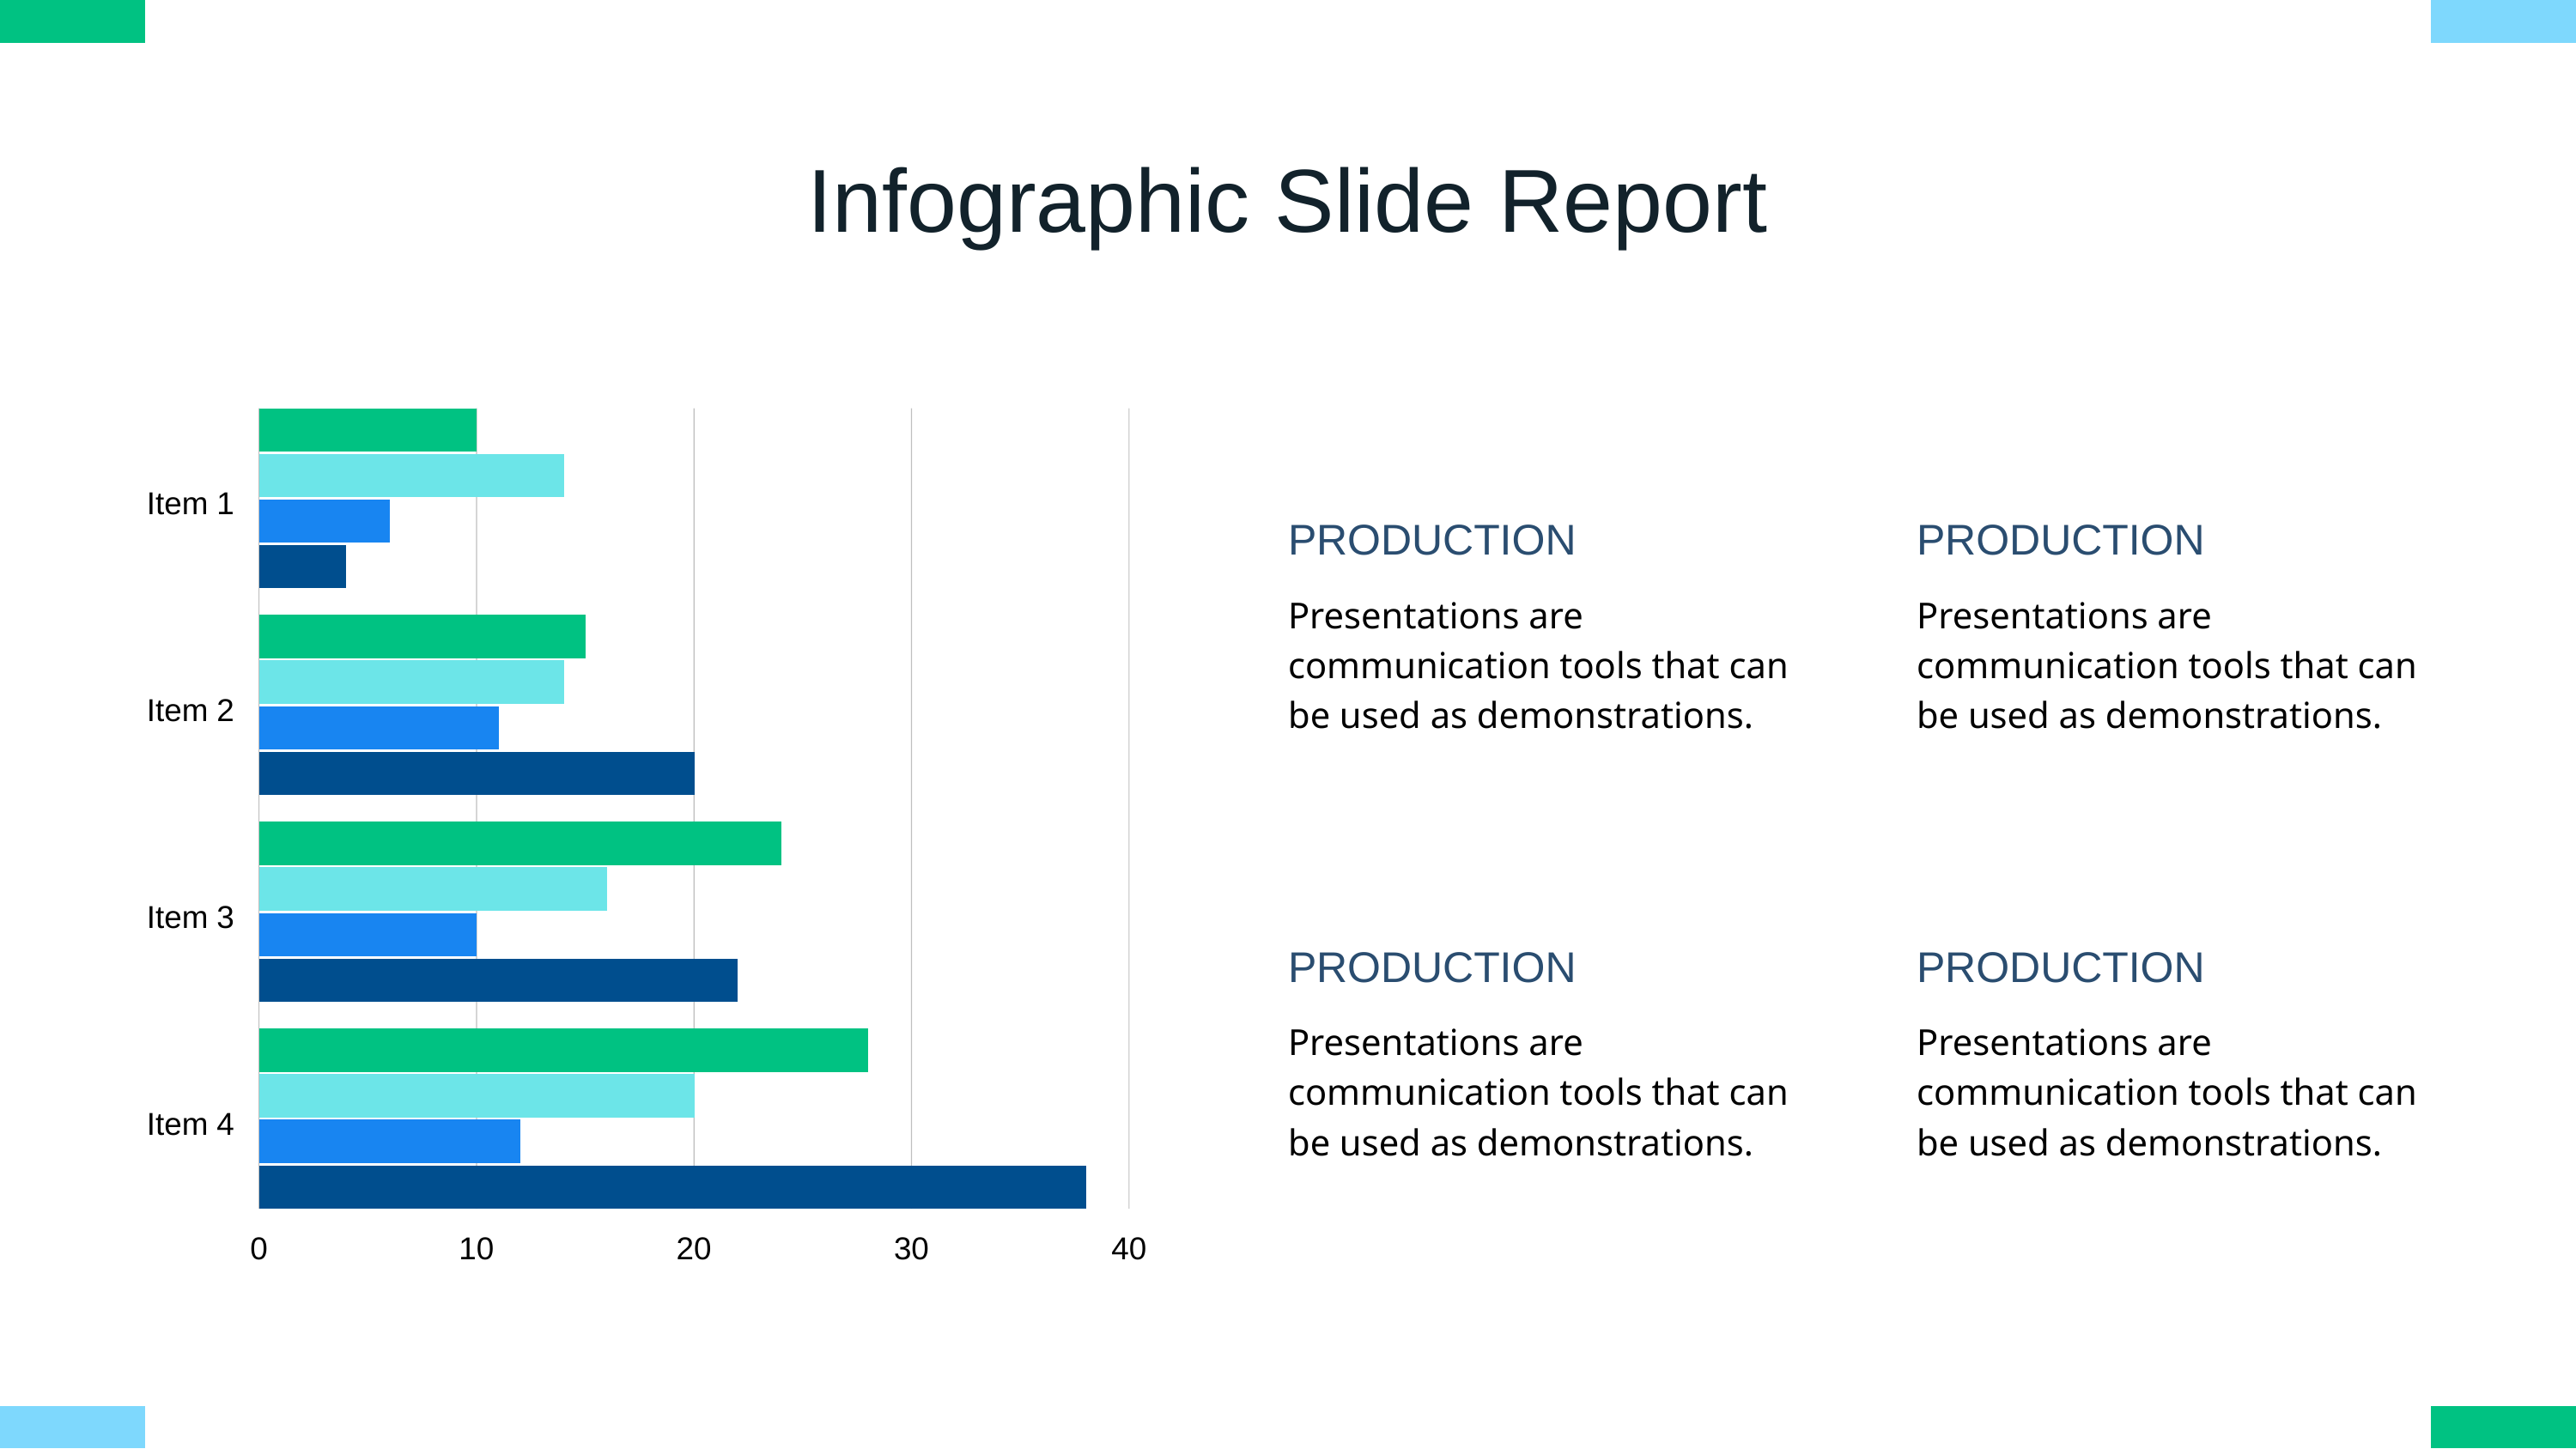

Infographic Slide Report

Item 1
Item 2
Item 3
Item 4
0
10
20
30
40
PRODUCTION
PRODUCTION
Presentations are communication tools that can be used as demonstrations.
Presentations are communication tools that can be used as demonstrations.
PRODUCTION
PRODUCTION
Presentations are communication tools that can be used as demonstrations.
Presentations are communication tools that can be used as demonstrations.